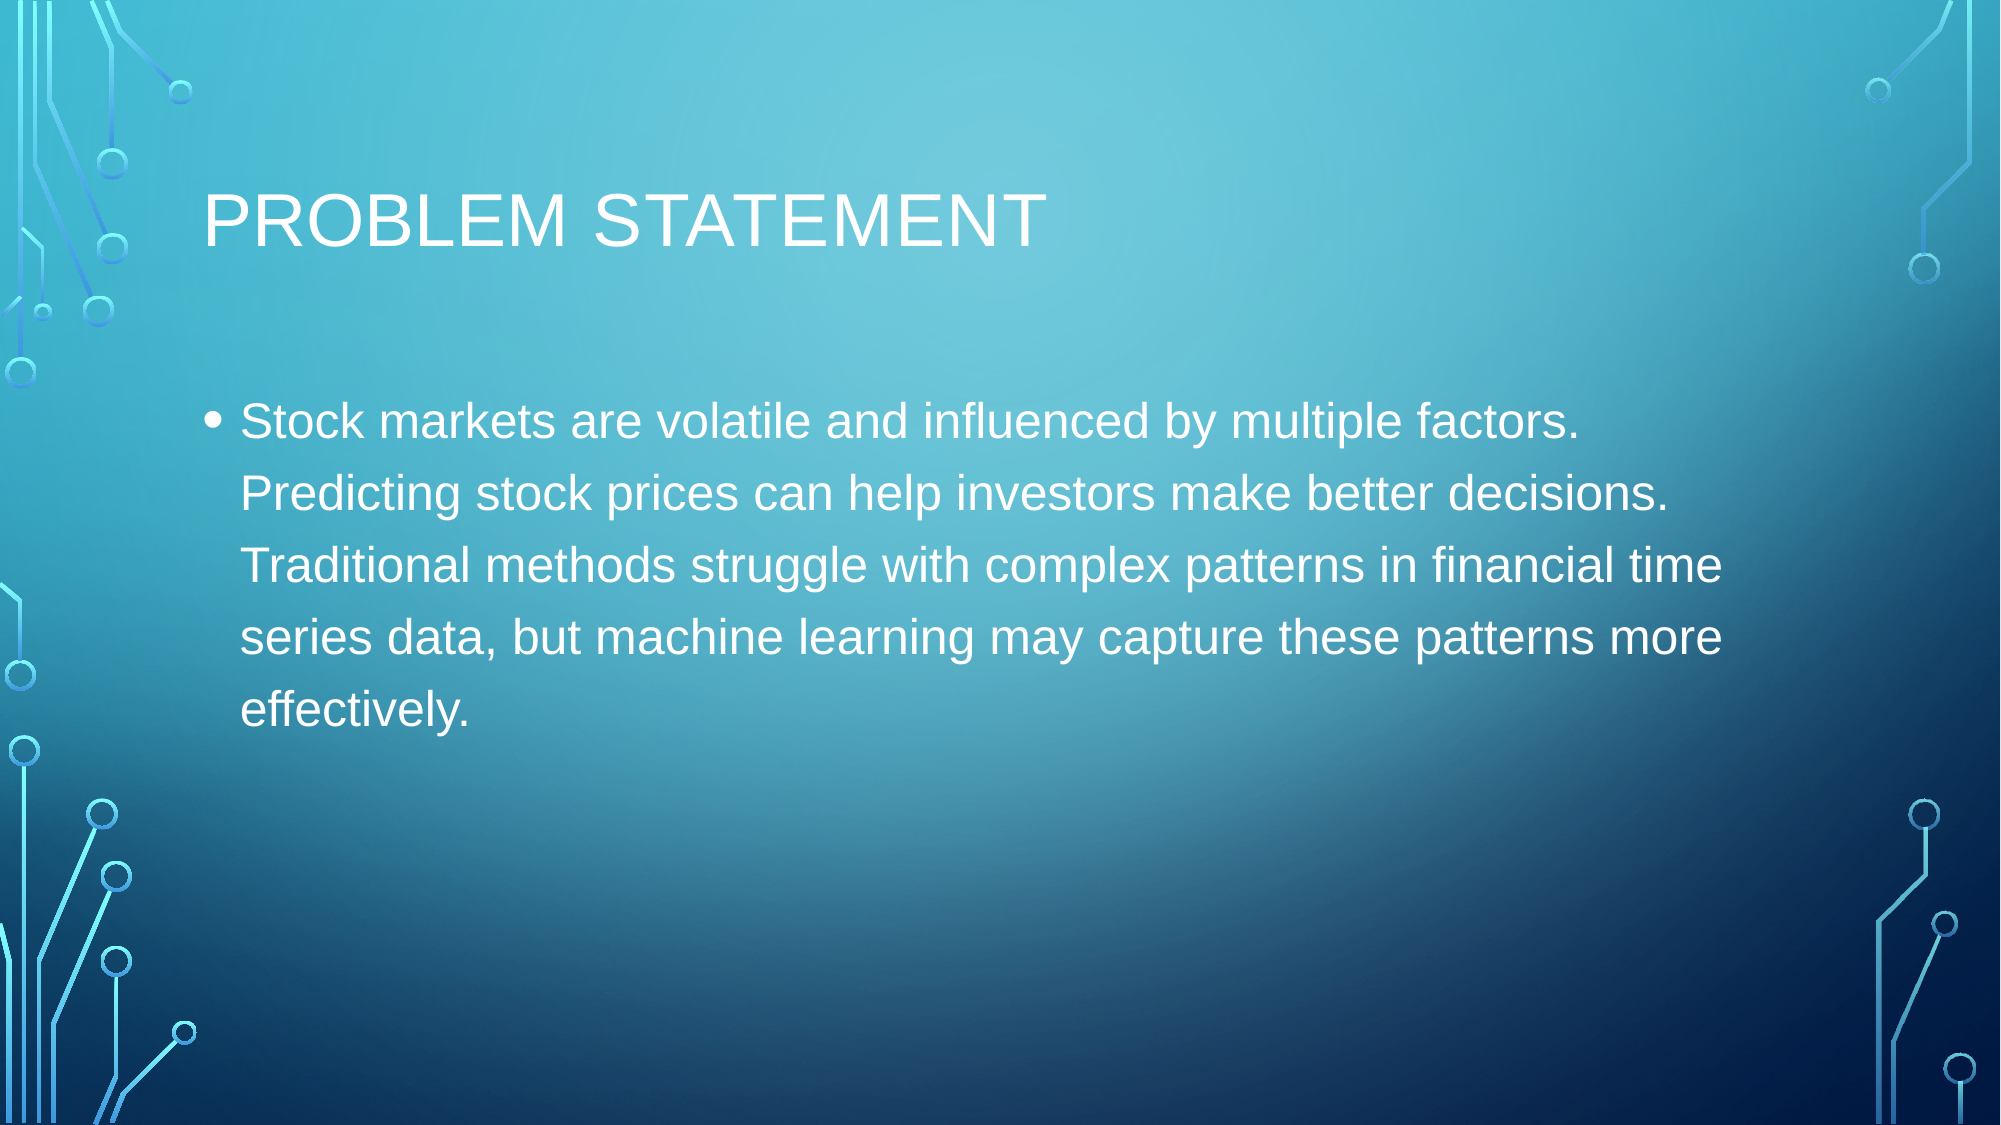

# PROBLEM STATEMENT
Stock markets are volatile and influenced by multiple factors. Predicting stock prices can help investors make better decisions. Traditional methods struggle with complex patterns in financial time series data, but machine learning may capture these patterns more effectively.